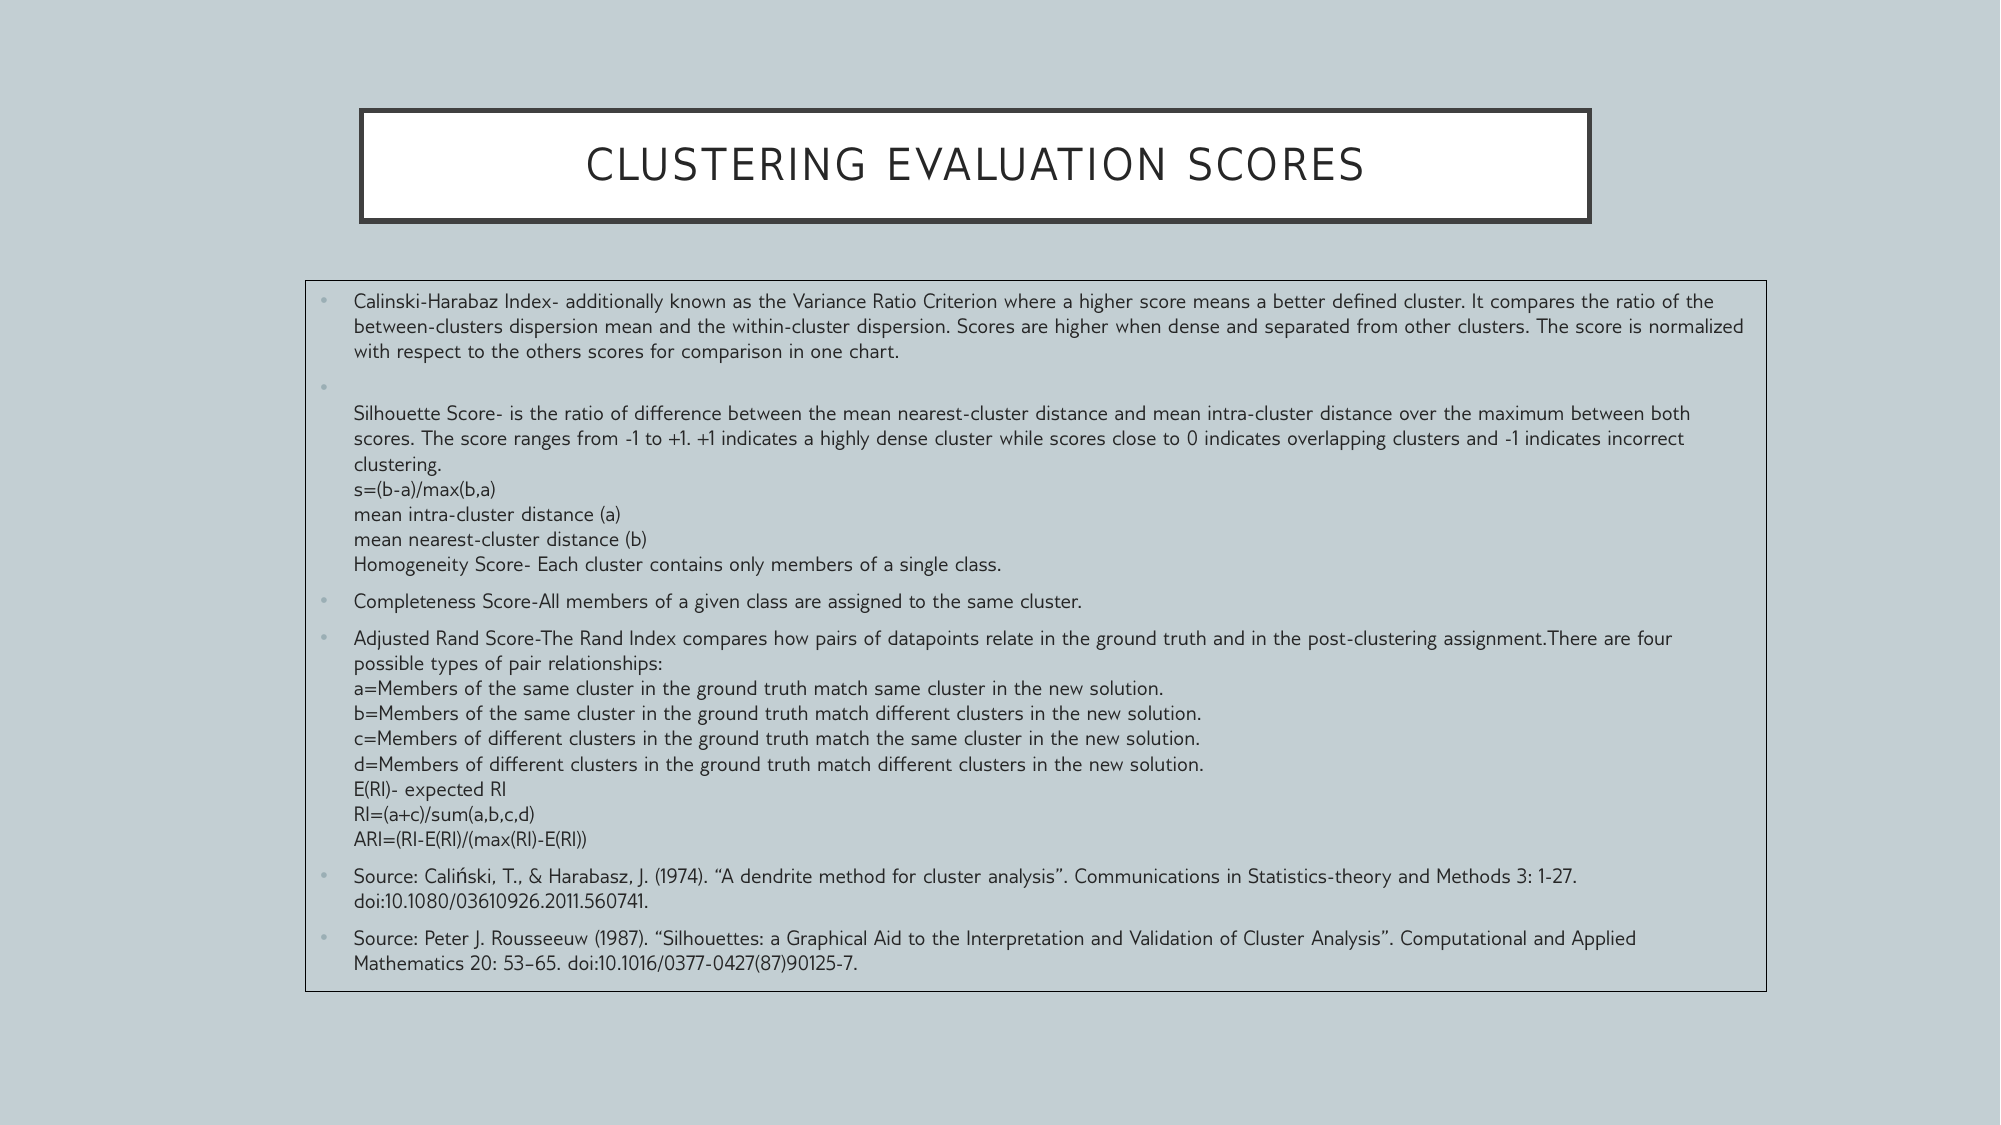

# clustering evaluation scores
Calinski-Harabaz Index- additionally known as the Variance Ratio Criterion where a higher score means a better defined cluster. It compares the ratio of the between-clusters dispersion mean and the within-cluster dispersion. Scores are higher when dense and separated from other clusters. The score is normalized with respect to the others scores for comparison in one chart.
Silhouette Score- is the ratio of difference between the mean nearest-cluster distance and mean intra-cluster distance over the maximum between both scores. The score ranges from -1 to +1. +1 indicates a highly dense cluster while scores close to 0 indicates overlapping clusters and -1 indicates incorrect clustering.
s=(b-a)/max(b,a)
mean intra-cluster distance (a)
mean nearest-cluster distance (b)
Homogeneity Score- Each cluster contains only members of a single class.
Completeness Score-All members of a given class are assigned to the same cluster.
Adjusted Rand Score-The Rand Index compares how pairs of datapoints relate in the ground truth and in the post-clustering assignment.There are four possible types of pair relationships:
a=Members of the same cluster in the ground truth match same cluster in the new solution.
b=Members of the same cluster in the ground truth match different clusters in the new solution.
c=Members of different clusters in the ground truth match the same cluster in the new solution.
d=Members of different clusters in the ground truth match different clusters in the new solution.
E(RI)- expected RI
RI=(a+c)/sum(a,b,c,d)
ARI=(RI-E(RI)/(max(RI)-E(RI))
Source: Caliński, T., & Harabasz, J. (1974). “A dendrite method for cluster analysis”. Communications in Statistics-theory and Methods 3: 1-27. doi:10.1080/03610926.2011.560741.
Source: Peter J. Rousseeuw (1987). “Silhouettes: a Graphical Aid to the Interpretation and Validation of Cluster Analysis”. Computational and Applied Mathematics 20: 53–65. doi:10.1016/0377-0427(87)90125-7.